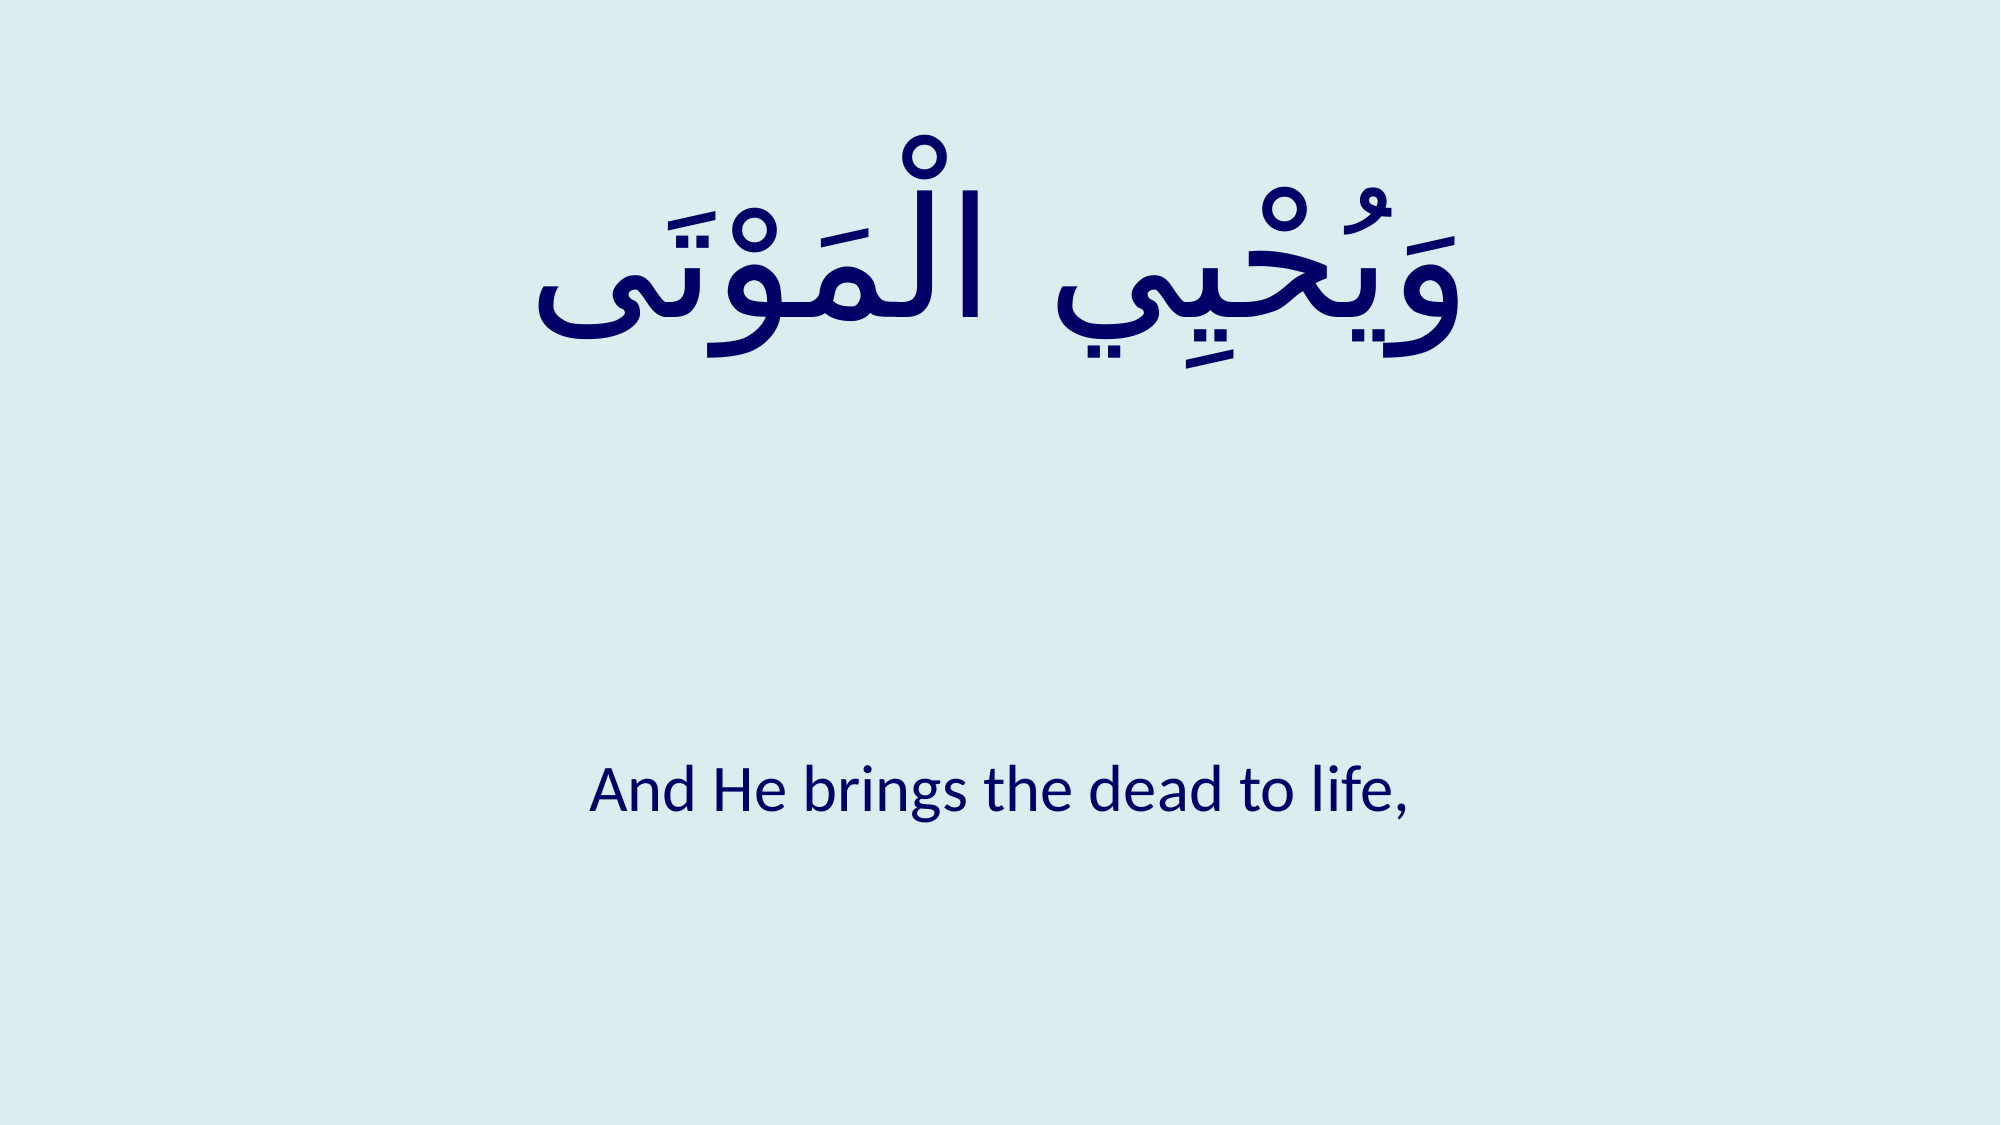

# وَيُحْيِي الْمَوْتَى
And He brings the dead to life,